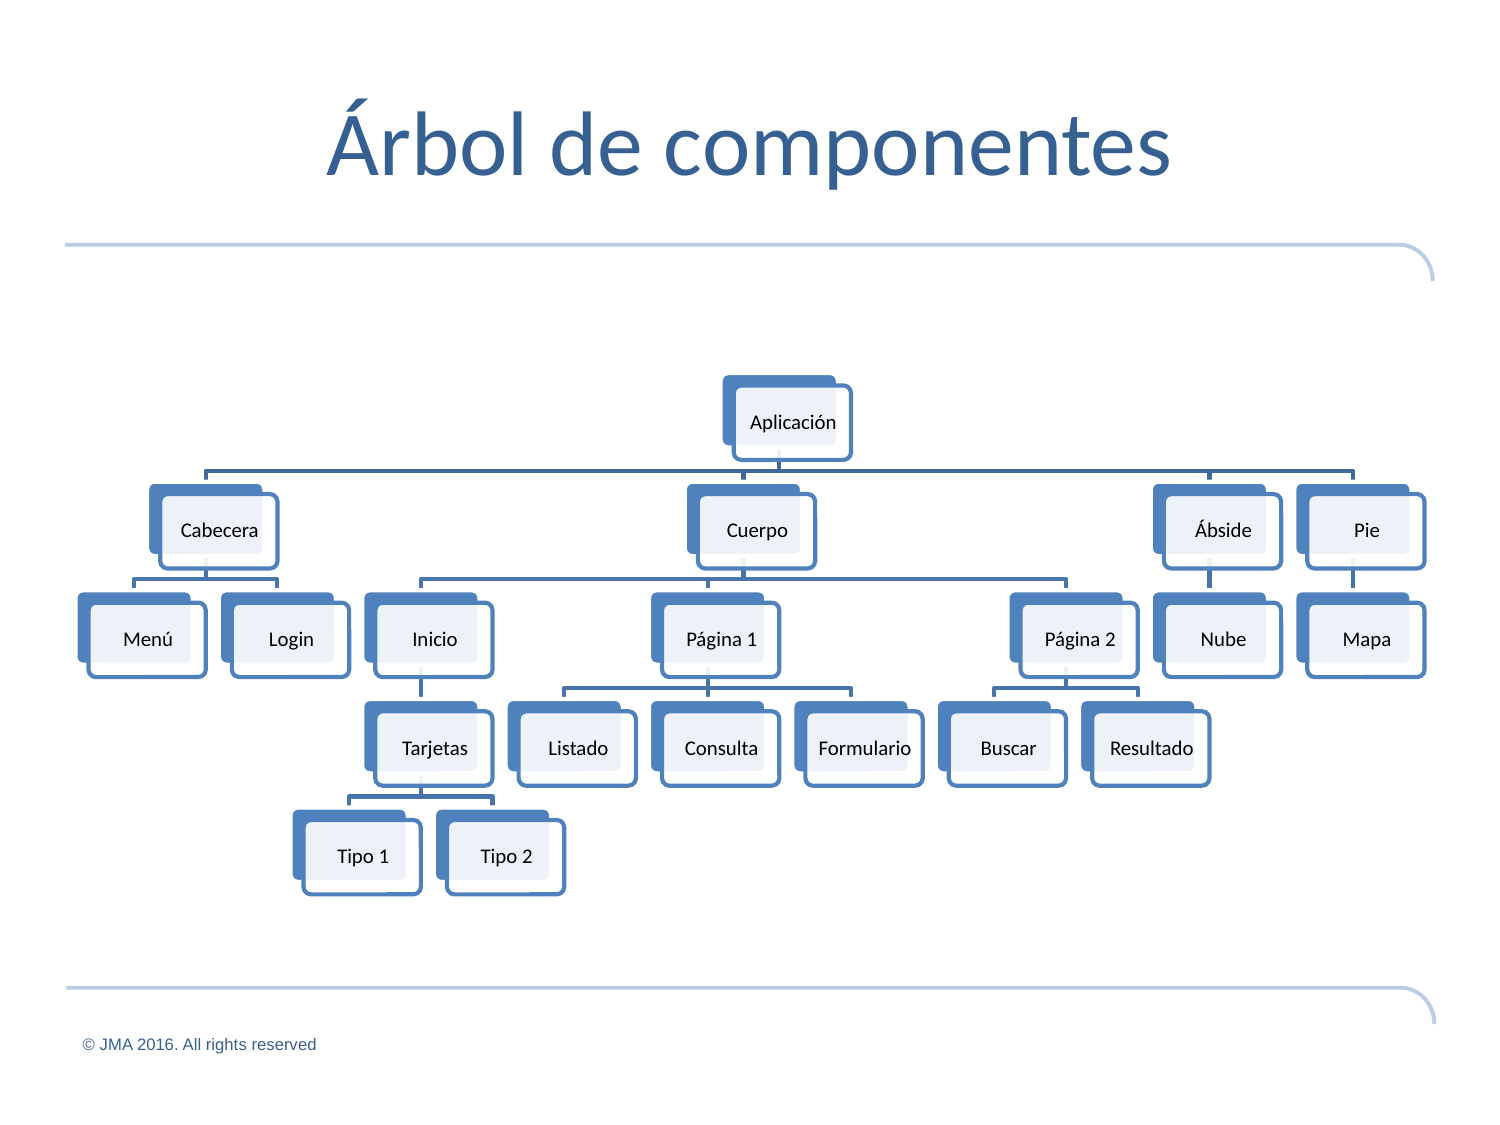

# Árbol de componentes
Aplicación
Cabecera
Menú
Login
Cuerpo
Inicio
Tarjetas
Tipo 1
Tipo 2
Página 1
Listado
Consulta
Formulario
Página 2
Buscar
Resultado
Ábside
Nube
Pie
Mapa